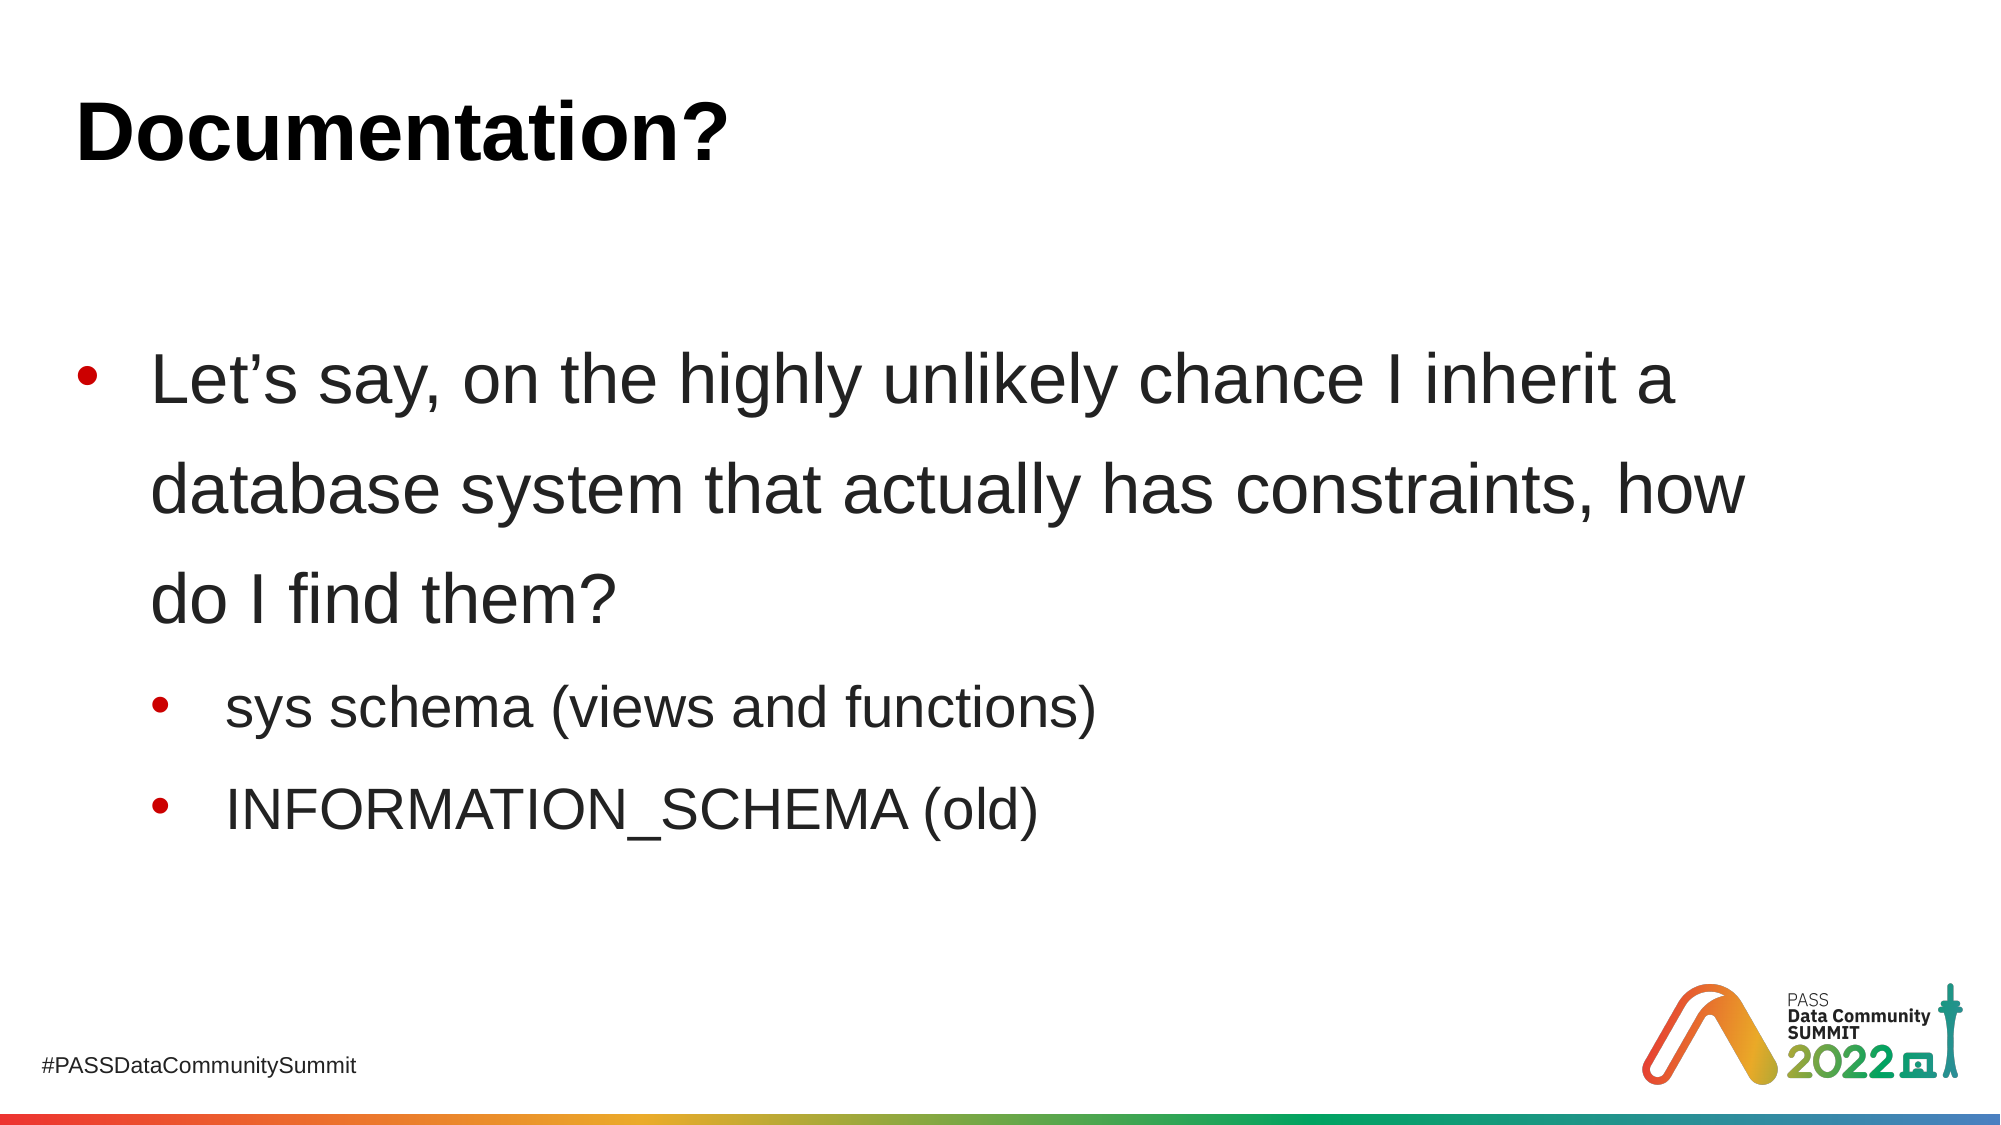

# Documentation?
Let’s say, on the highly unlikely chance I inherit a database system that actually has constraints, how do I find them?
sys schema (views and functions)
INFORMATION_SCHEMA (old)